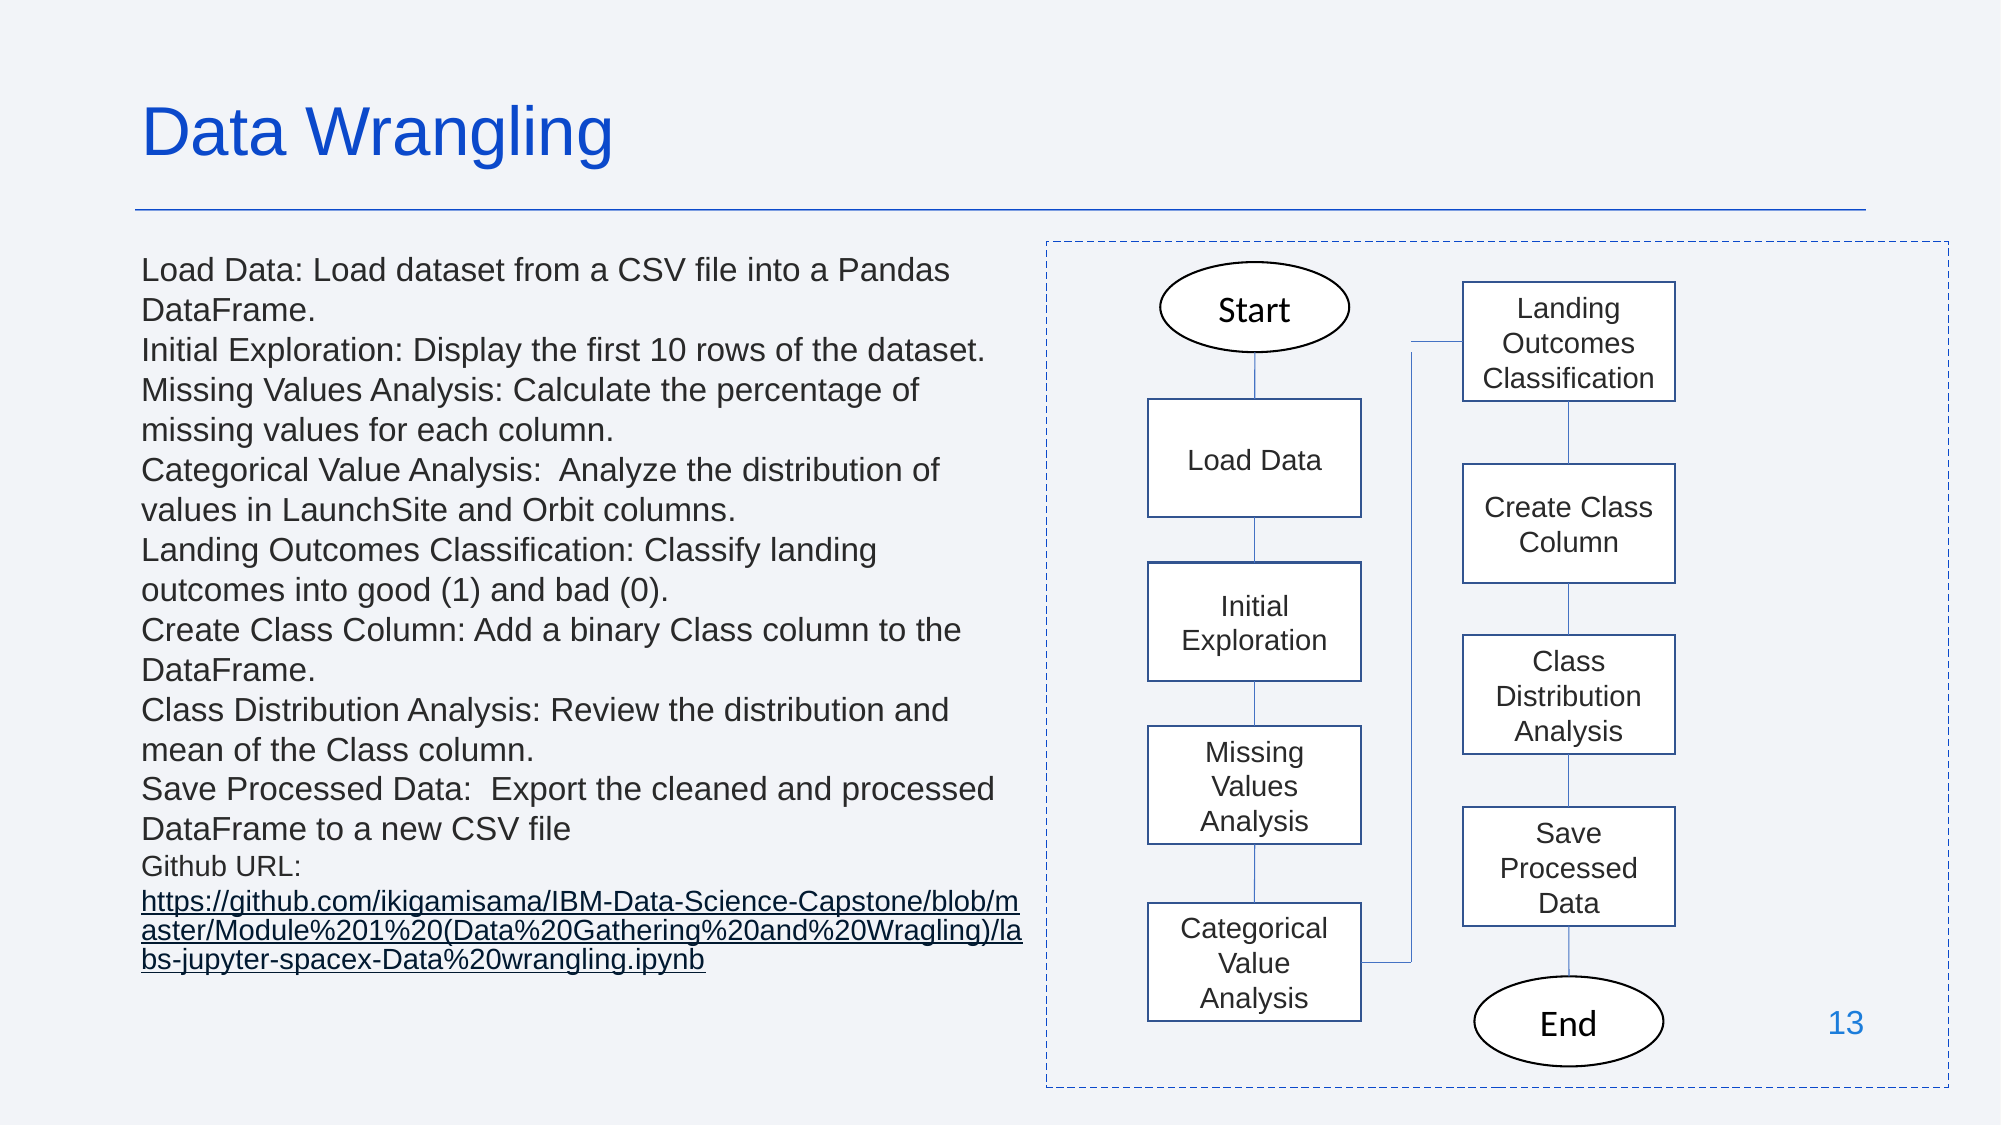

Data Wrangling
Load Data: Load dataset from a CSV file into a Pandas DataFrame.
Initial Exploration: Display the first 10 rows of the dataset.
Missing Values Analysis: Calculate the percentage of missing values for each column.
Categorical Value Analysis:  Analyze the distribution of values in LaunchSite and Orbit columns.
Landing Outcomes Classification: Classify landing outcomes into good (1) and bad (0).
Create Class Column: Add a binary Class column to the DataFrame.
Class Distribution Analysis: Review the distribution and mean of the Class column.
Save Processed Data:  Export the cleaned and processed DataFrame to a new CSV file
Github URL:https://github.com/ikigamisama/IBM-Data-Science-Capstone/blob/master/Module%201%20(Data%20Gathering%20and%20Wragling)/labs-jupyter-spacex-Data%20wrangling.ipynb

Start
Landing Outcomes Classification
Load Data
Create Class Column
Initial Exploration
Class Distribution Analysis
Missing Values Analysis
Save Processed Data
Categorical Value Analysis
End
13